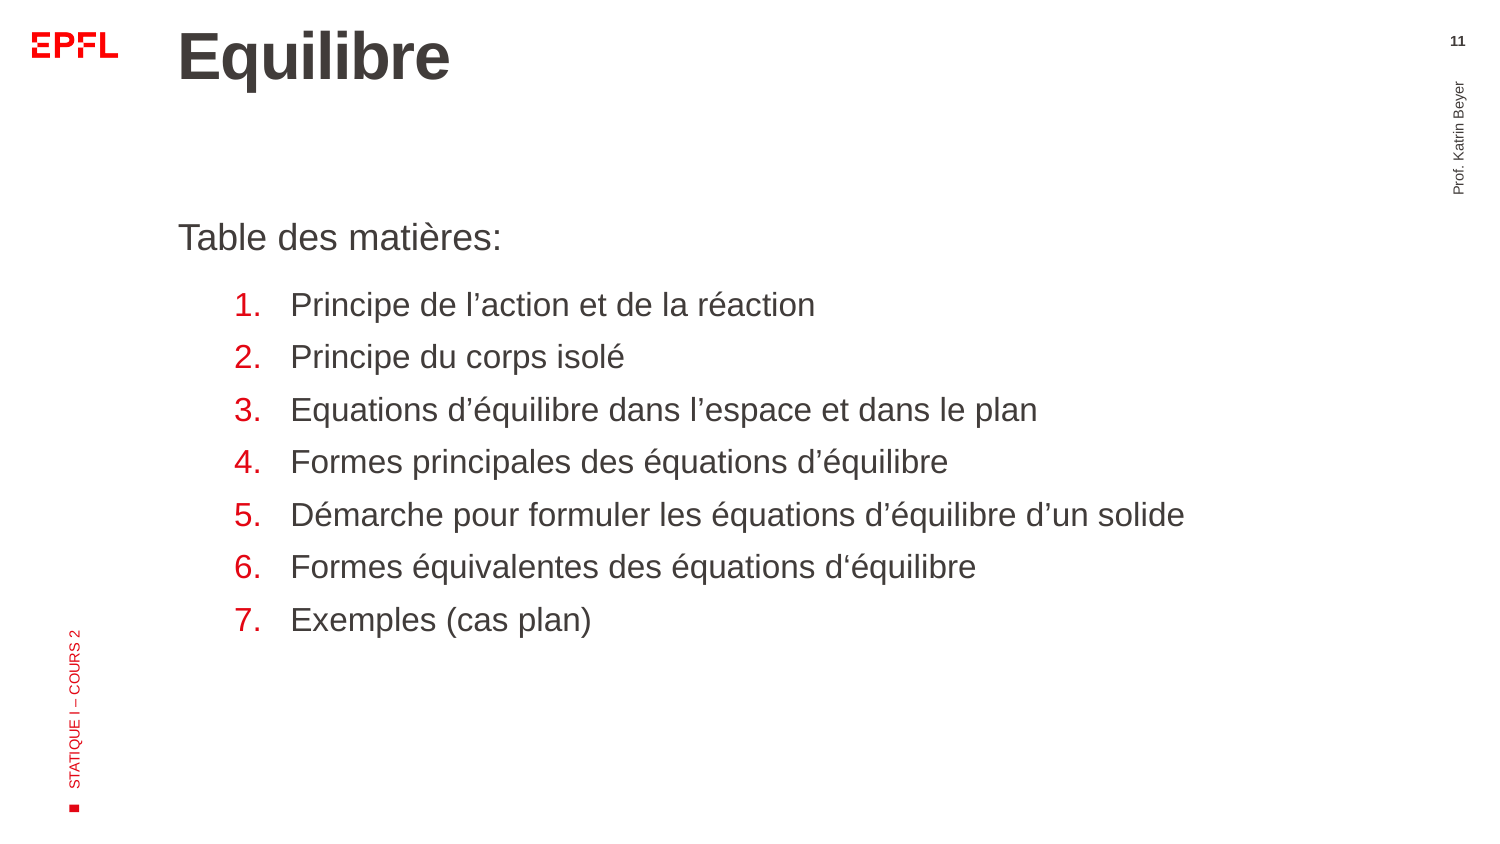

# Equilibre
11
Table des matières:
Principe de l’action et de la réaction
Principe du corps isolé
Equations d’équilibre dans l’espace et dans le plan
Formes principales des équations d’équilibre
Démarche pour formuler les équations d’équilibre d’un solide
Formes équivalentes des équations d‘équilibre
Exemples (cas plan)

Prof. Katrin Beyer
STATIQUE I – COURS 2